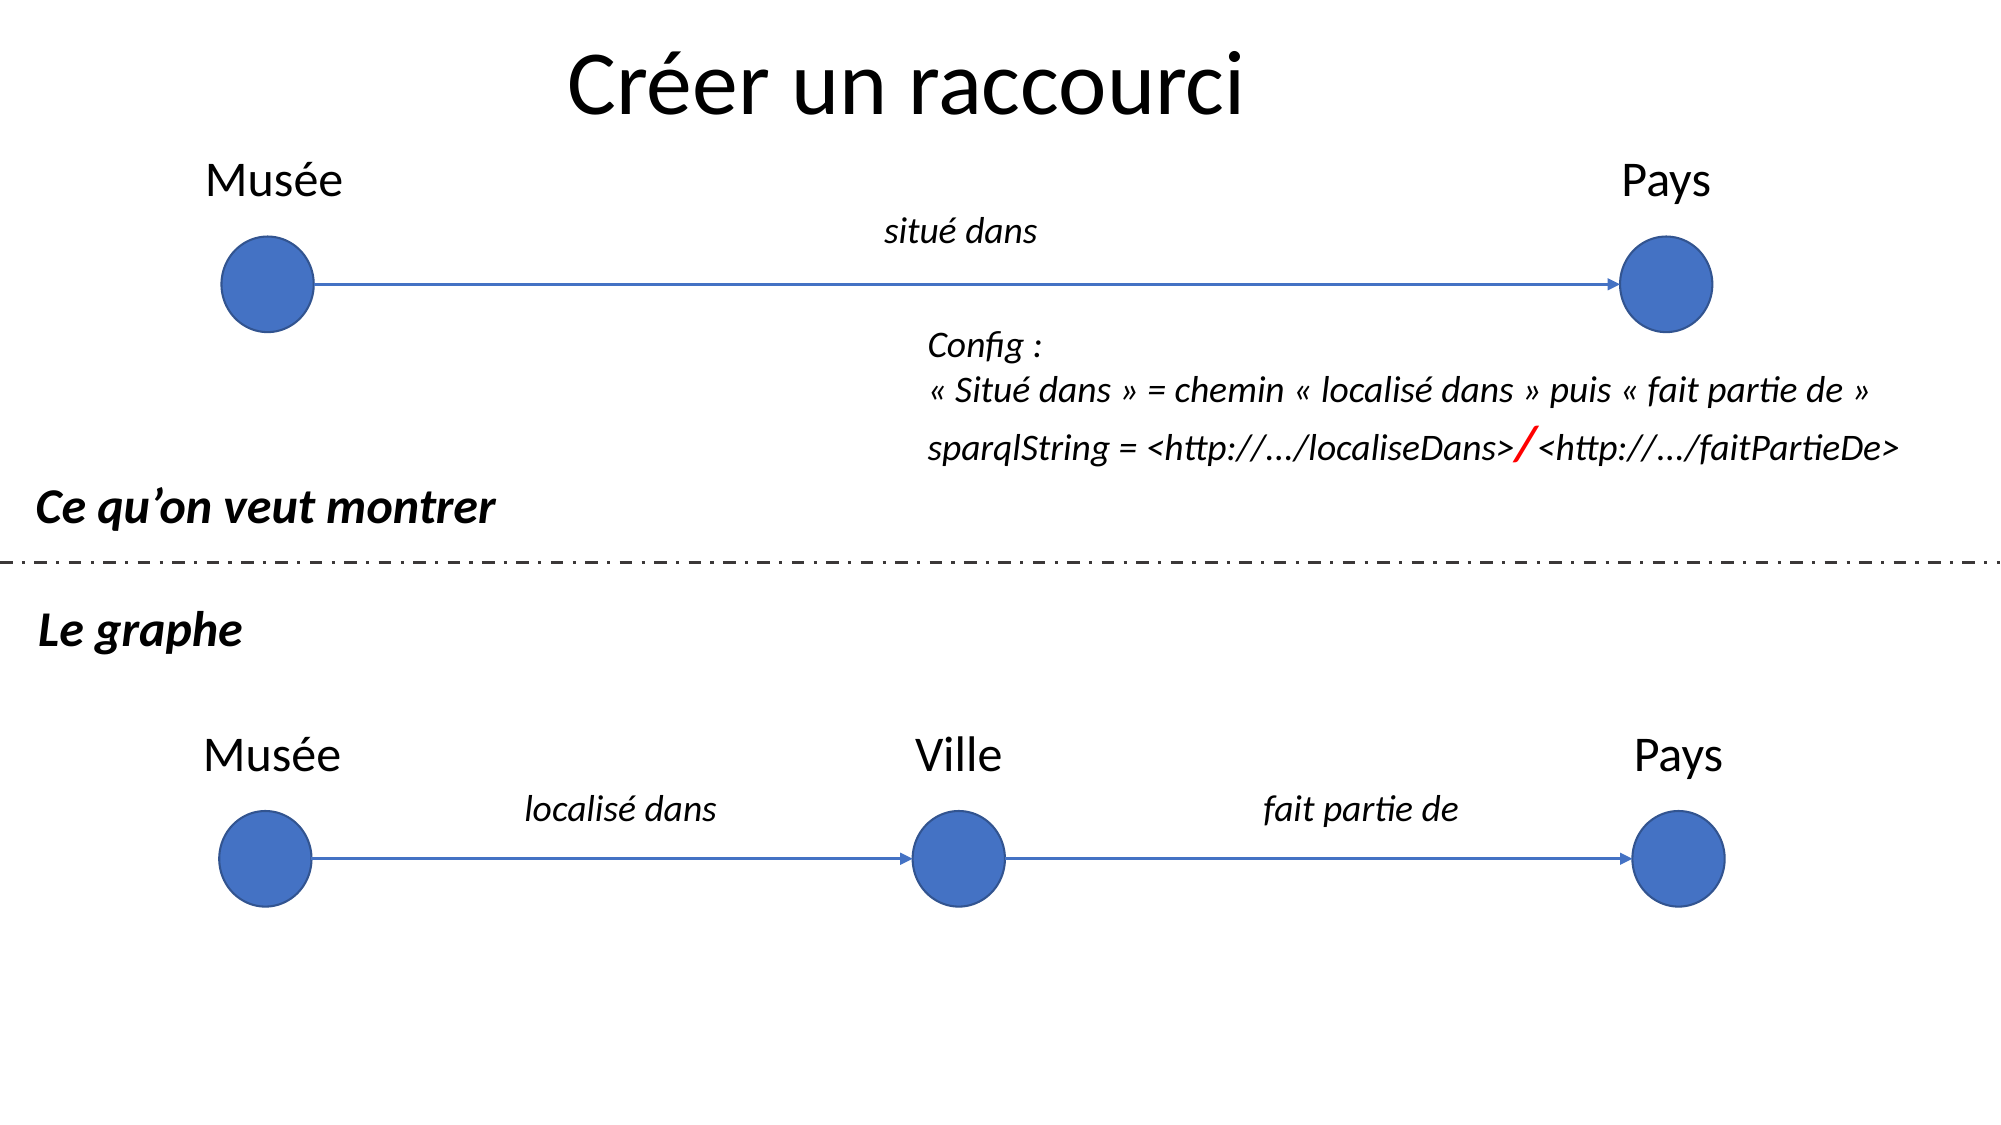

Créer un raccourci
Musée
Pays
situé dans

Config :
« Situé dans » = chemin « localisé dans » puis « fait partie de »
sparqlString = <http://.../localiseDans>/<http://.../faitPartieDe>
Ce qu’on veut montrer
Le graphe
Musée
Ville
Pays
localisé dans
fait partie de